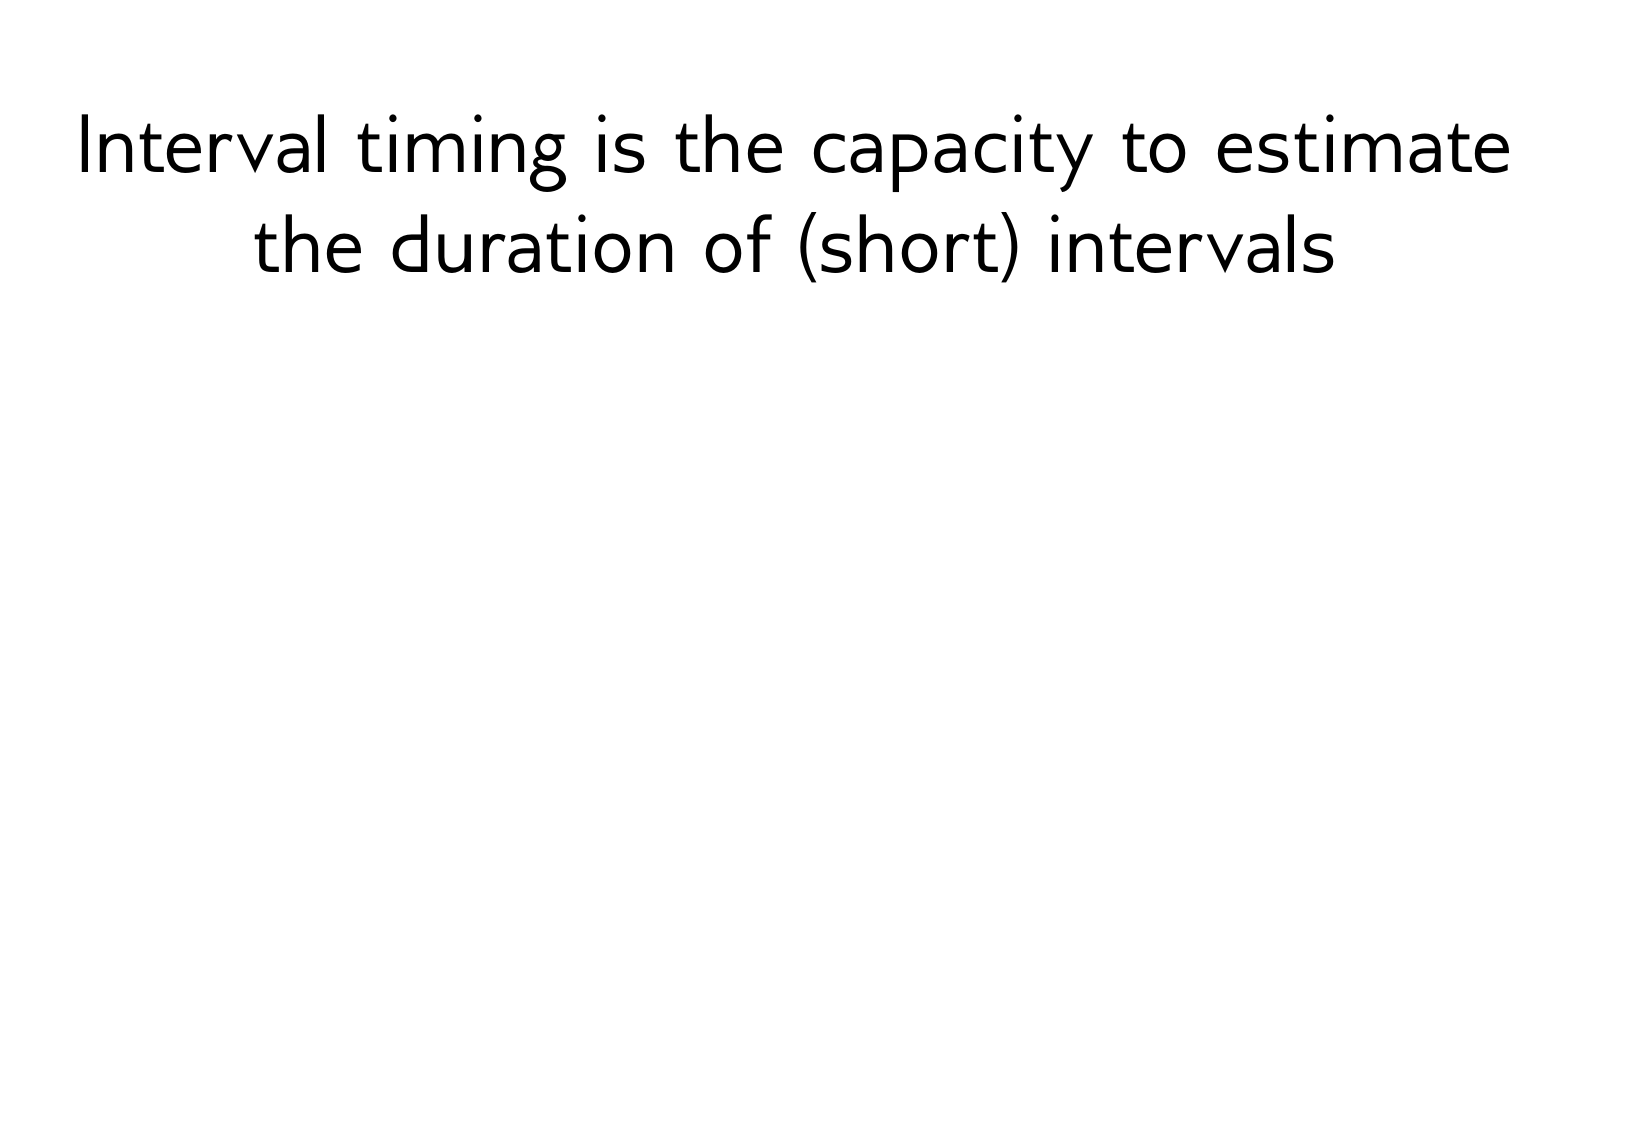

Interval timing is the capacity to estimate the duration of (short) intervals